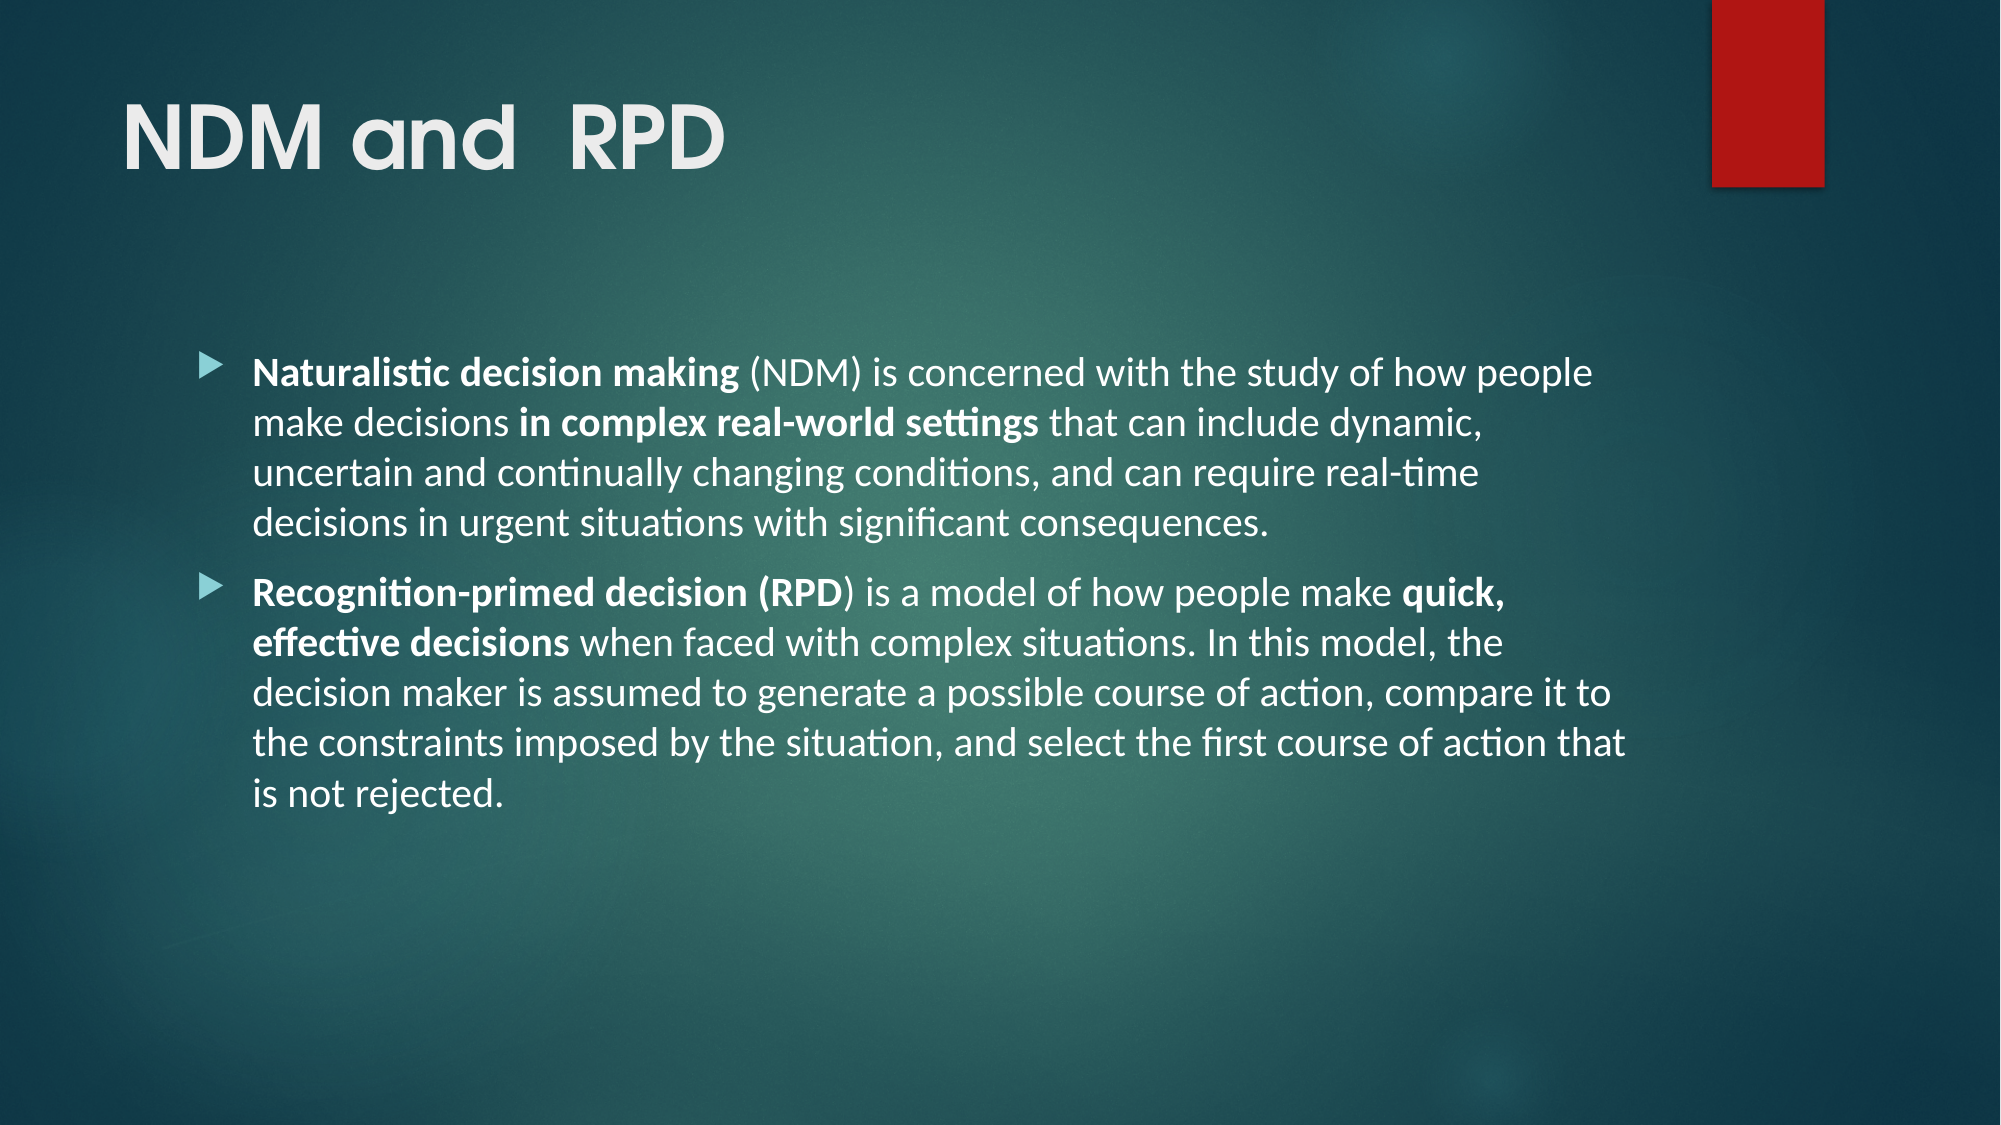

# NDM and  RPD
Naturalistic decision making (NDM) is concerned with the study of how people make decisions in complex real-world settings that can include dynamic, uncertain and continually changing conditions, and can require real-time decisions in urgent situations with significant consequences.
Recognition-primed decision (RPD) is a model of how people make quick, effective decisions when faced with complex situations. In this model, the decision maker is assumed to generate a possible course of action, compare it to the constraints imposed by the situation, and select the first course of action that is not rejected.